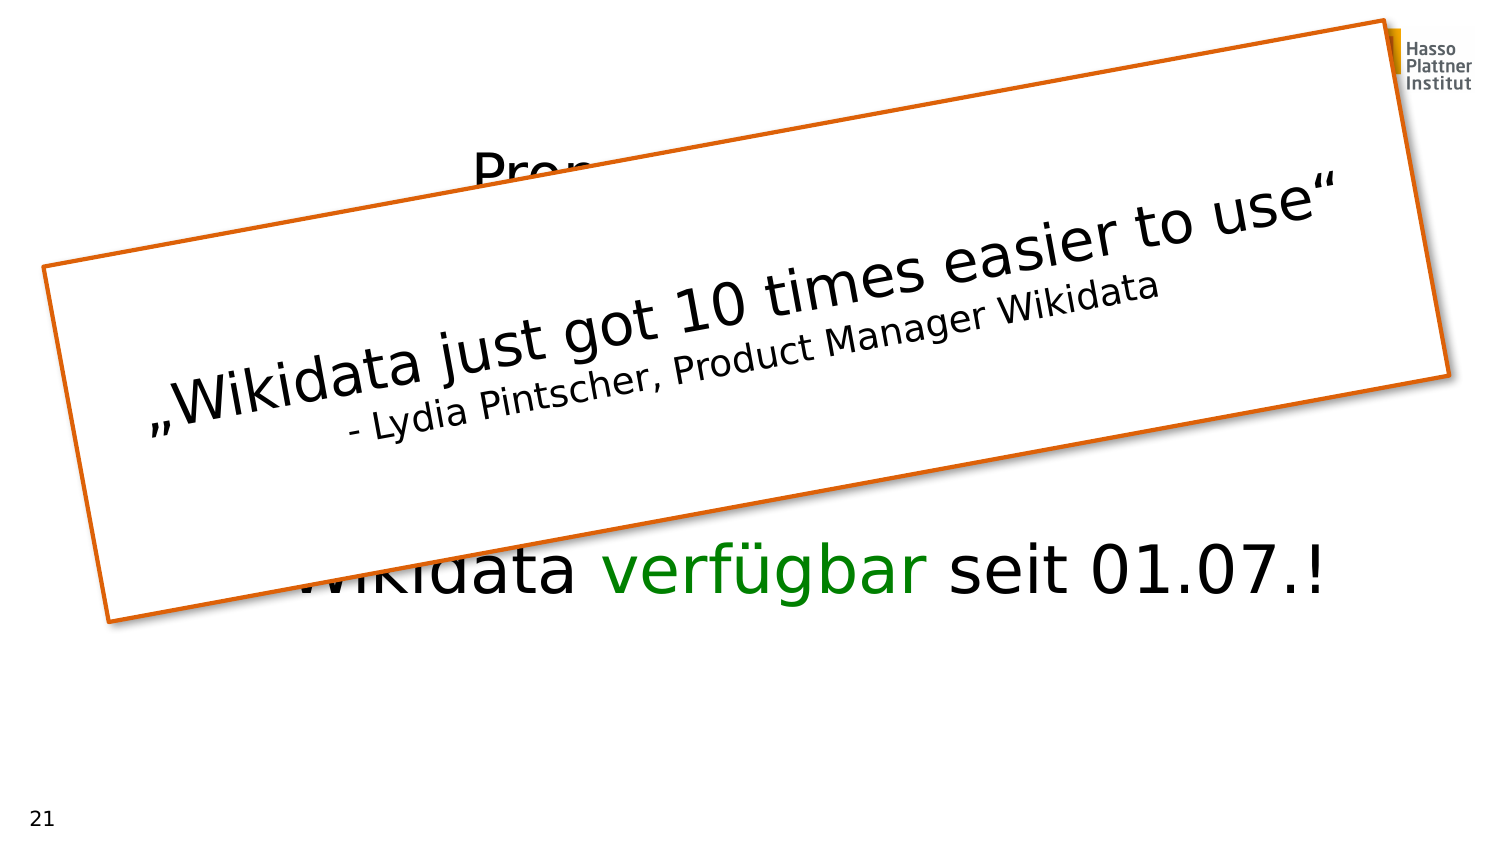

#
„Wikidata just got 10 times easier to use“
- Lydia Pintscher, Product Manager Wikidata
PropertySuggester

Mehr Informationen

Bessere Daten-Qualität

Auf Wikidata verfügbar seit 01.07.!

21